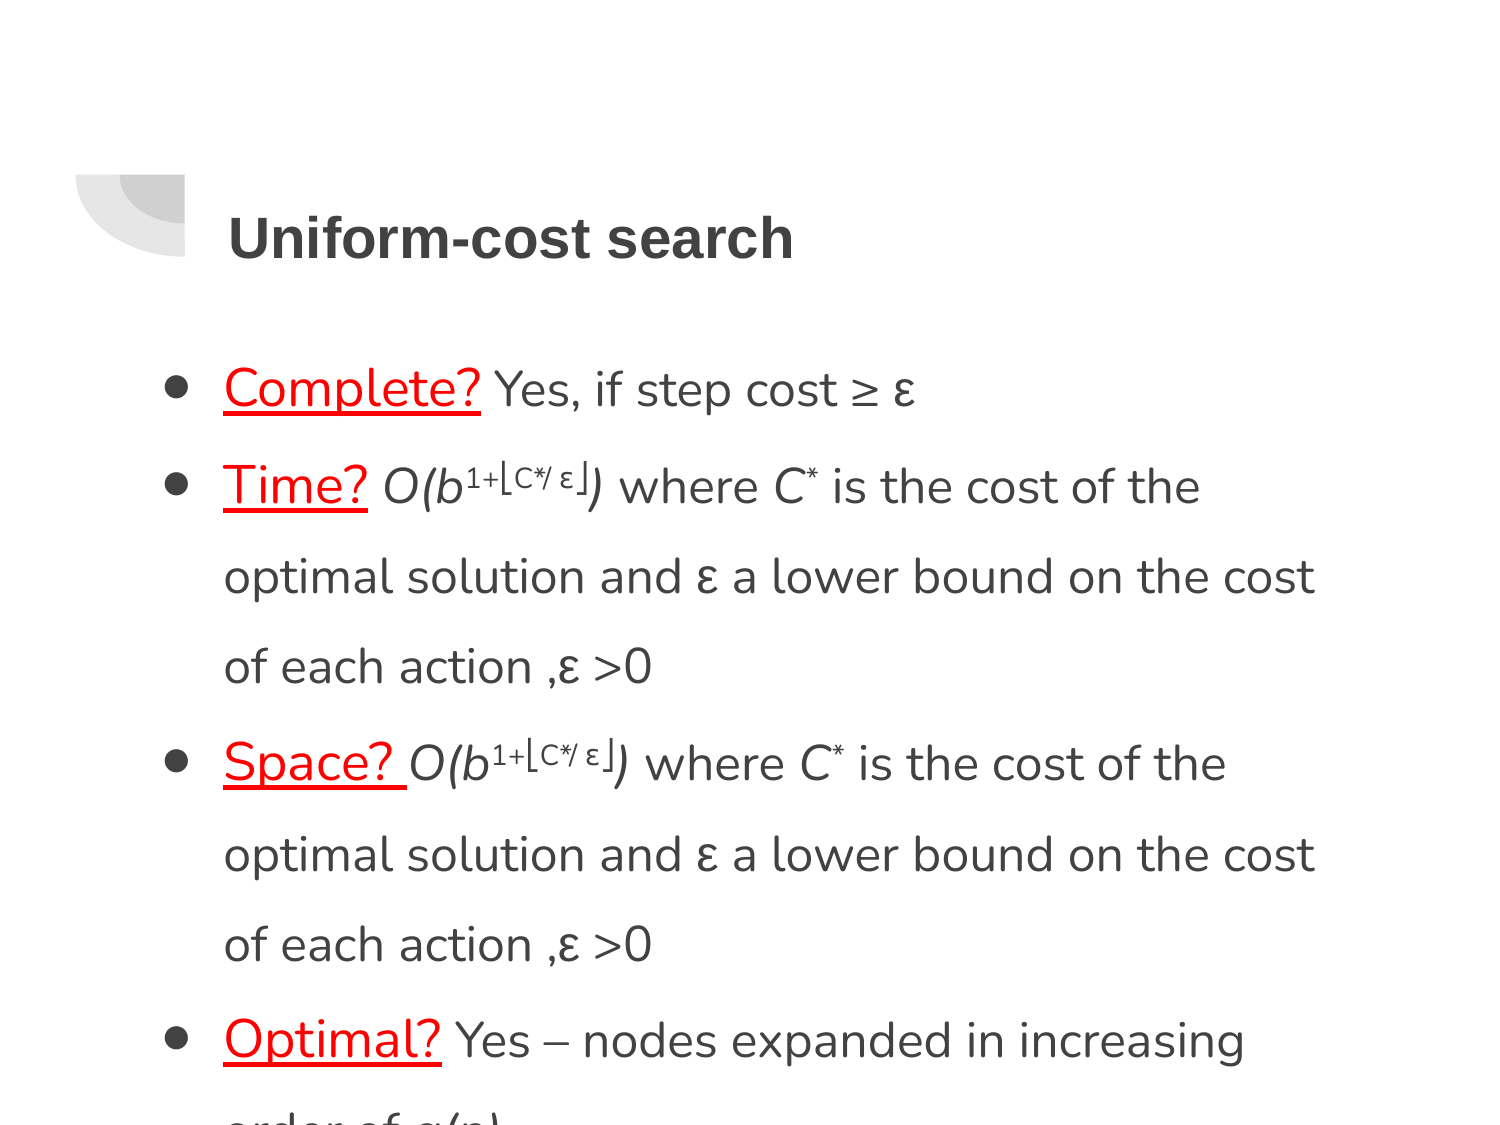

# Uniform-cost search
Complete? Yes, if step cost ≥ ε
Time? O(b1+⎣C*/ ε⎦) where C* is the cost of the optimal solution and ε a lower bound on the cost of each action ,ε >0
Space? O(b1+⎣C*/ ε⎦) where C* is the cost of the optimal solution and ε a lower bound on the cost of each action ,ε >0
Optimal? Yes – nodes expanded in increasing order of g(n)